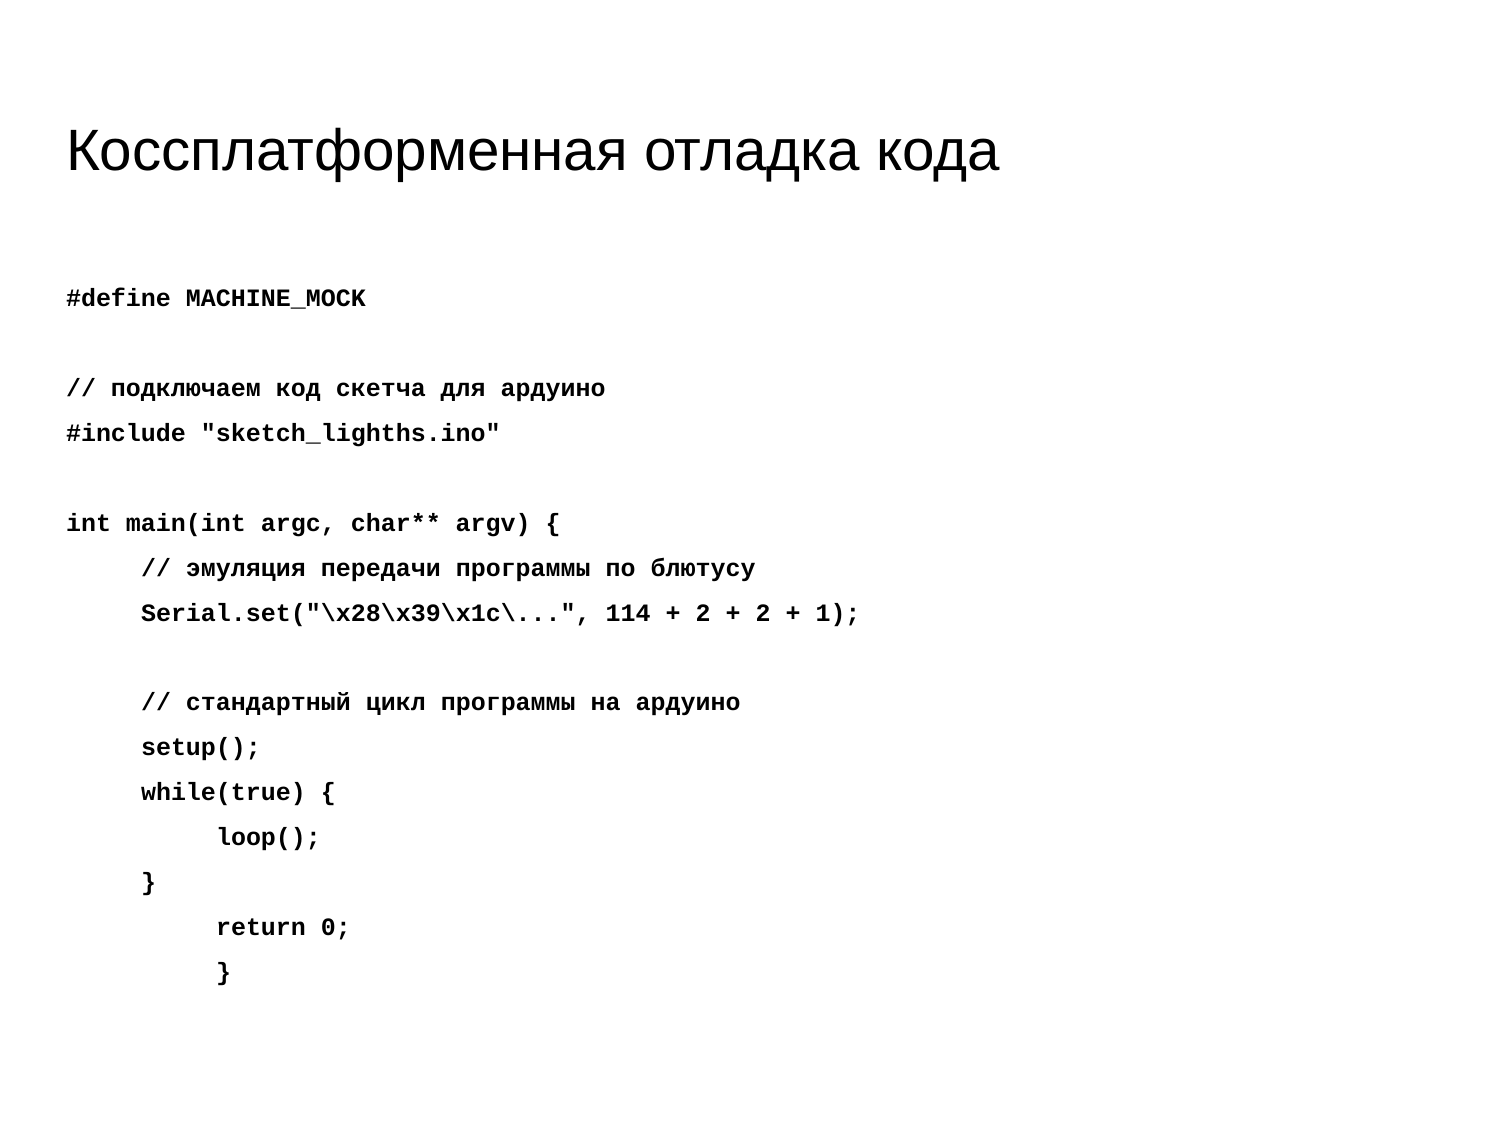

# Коссплатформенная отладка кода
#define MACHINE_MOCK

// подключаем код скетча для ардуино
#include "sketch_lighths.ino"

int main(int argc, char** argv) {
// эмуляция передачи программы по блютусу
Serial.set("\x28\x39\x1c\...", 114 + 2 + 2 + 1);

// стандартный цикл программы на ардуино
setup();
while(true) {
loop();
}
return 0;
}